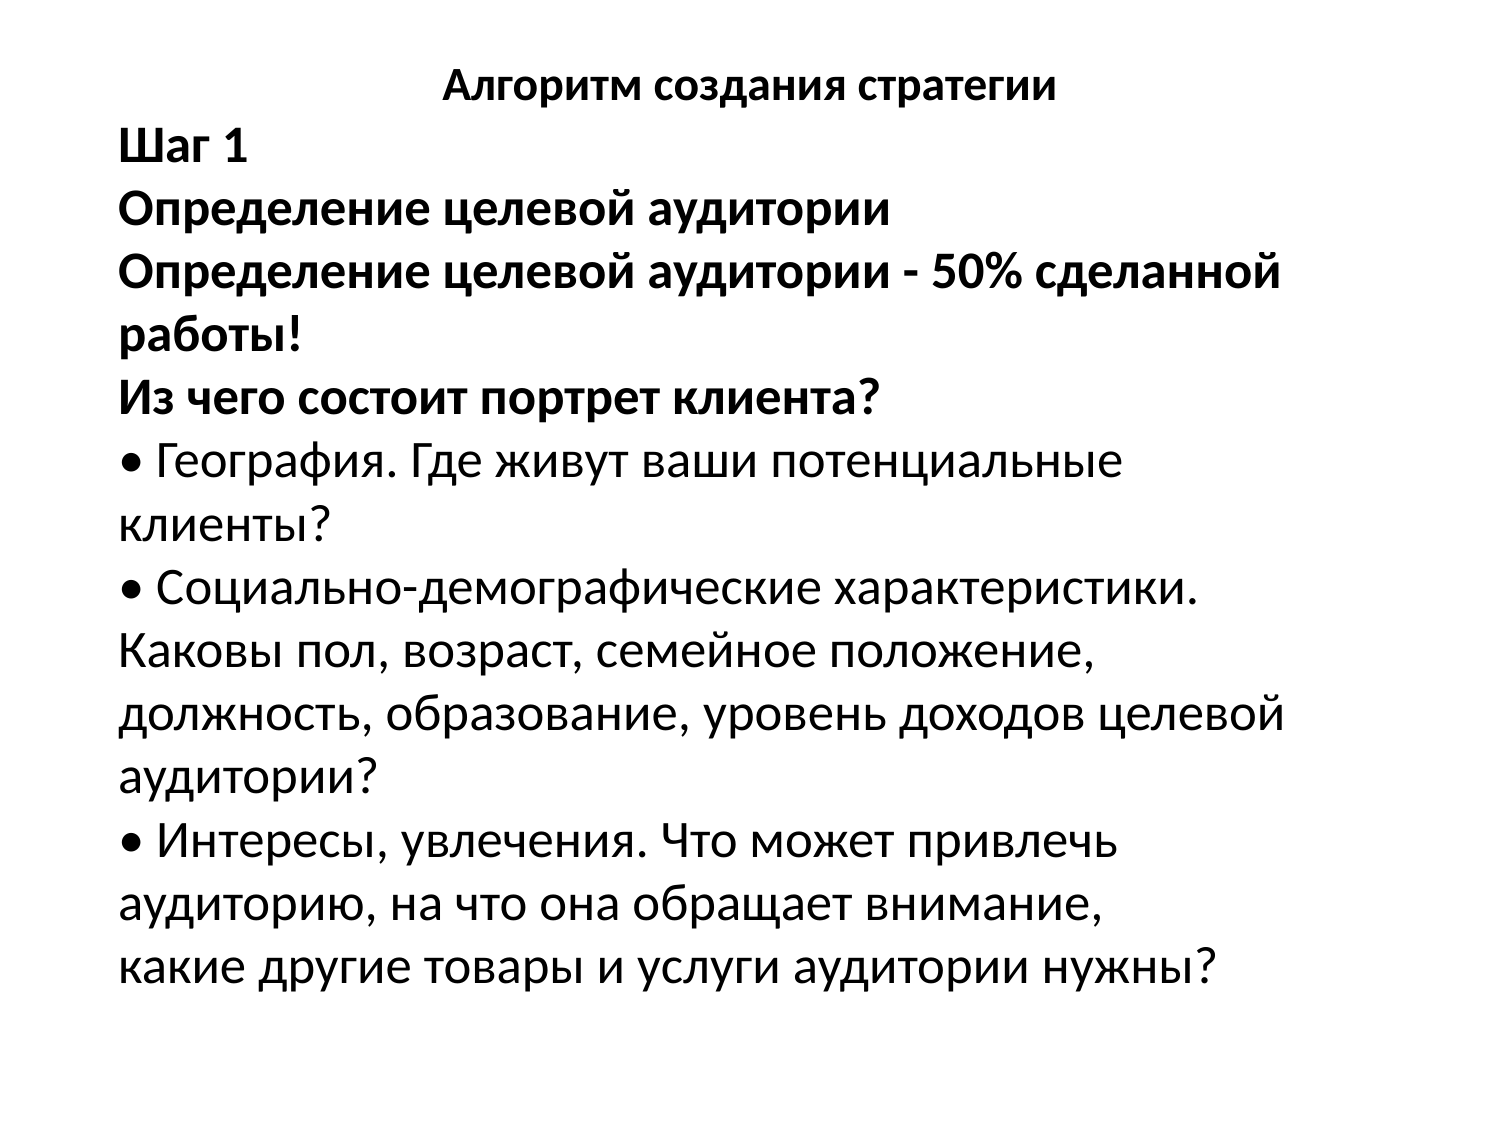

# Алгоритм создания стратегии
Шаг 1
Определение целевой аудитории
Определение целевой аудитории - 50% сделанной
работы!
Из чего состоит портрет клиента?
• География. Где живут ваши потенциальные
клиенты?
• Социально-демографические характеристики.
Каковы пол, возраст, семейное положение,
должность, образование, уровень доходов целевой
аудитории?
• Интересы, увлечения. Что может привлечь
аудиторию, на что она обращает внимание,
какие другие товары и услуги аудитории нужны?